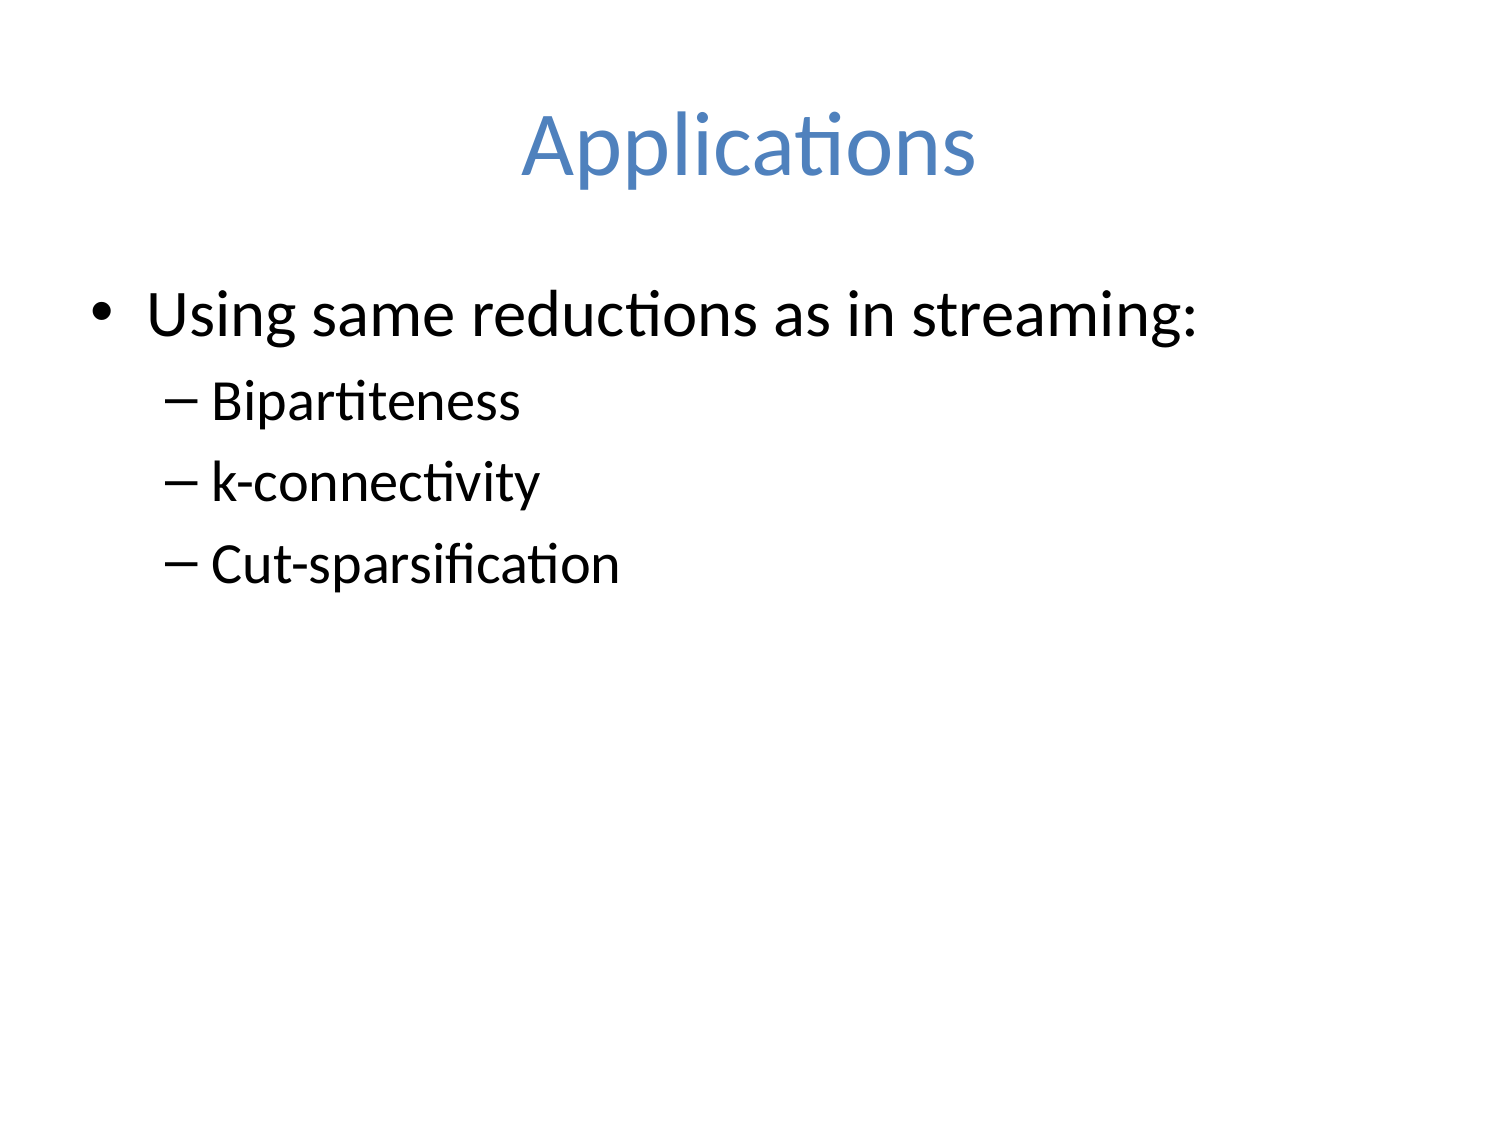

# Applications
Using same reductions as in streaming:
Bipartiteness
k-connectivity
Cut-sparsification